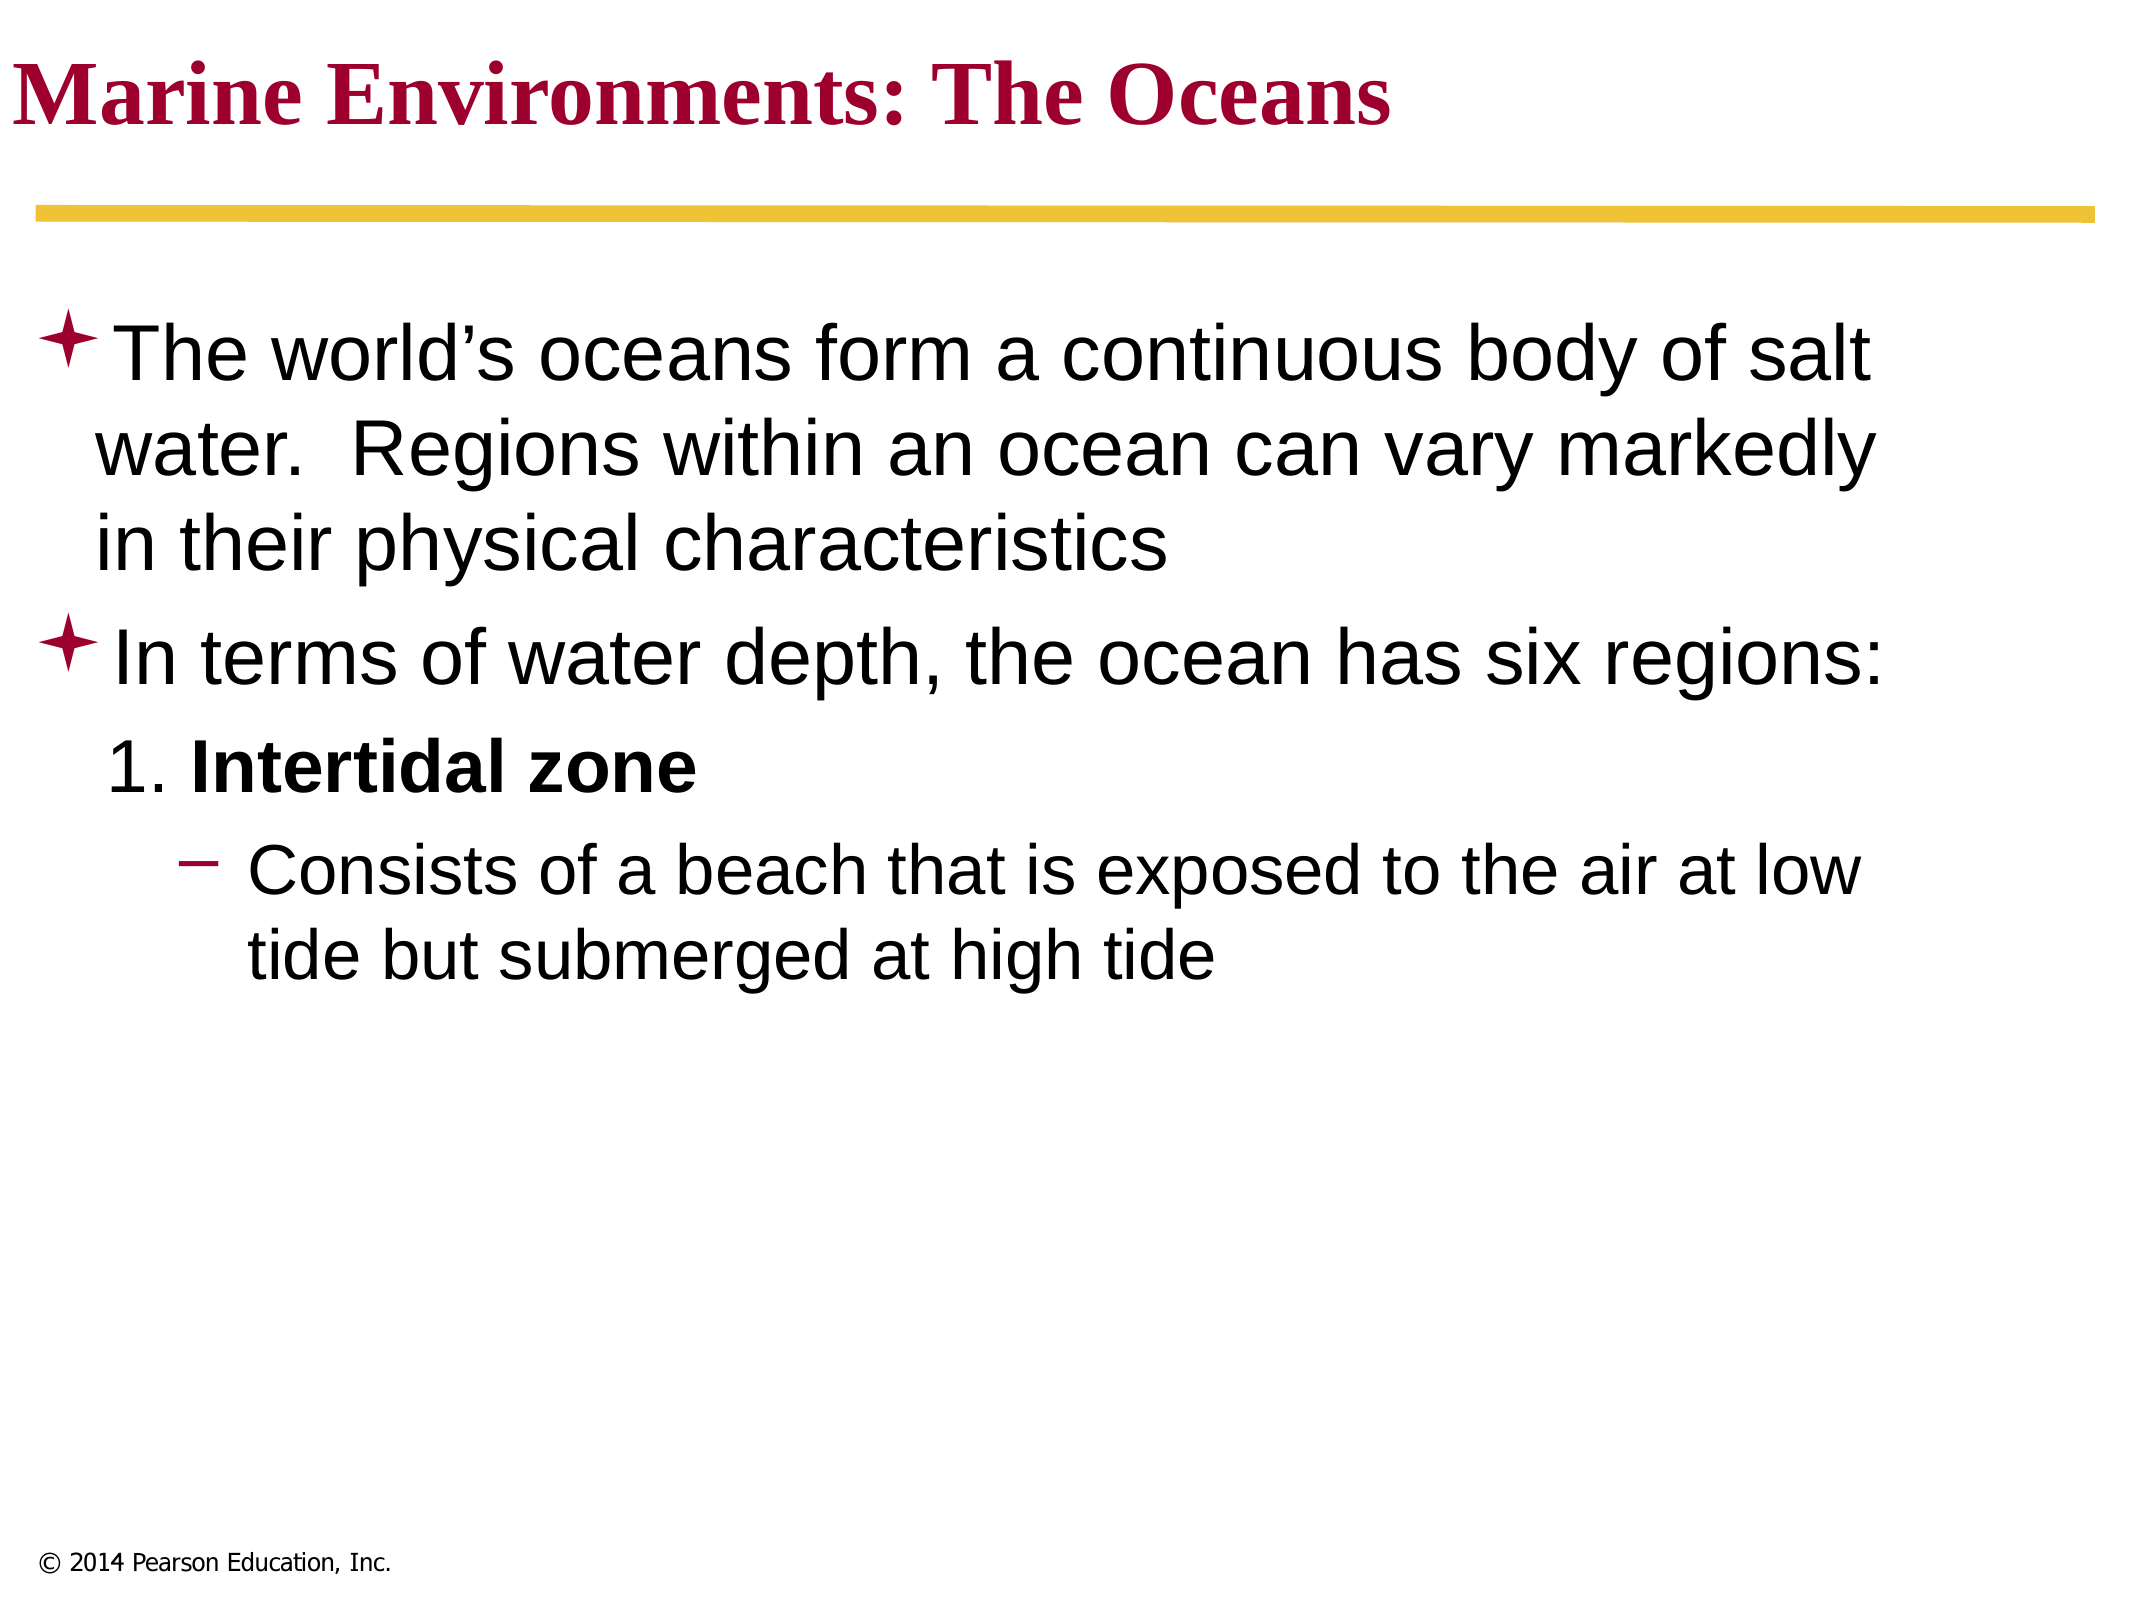

Marine Environments: The Oceans

The world’s oceans form a continuous body of salt
water.  Regions within an ocean can vary markedly
in their physical characteristics
In terms of water depth, the ocean has six regions:
 Intertidal zone
Consists of a beach that is exposed to the air at low
tide but submerged at high tide